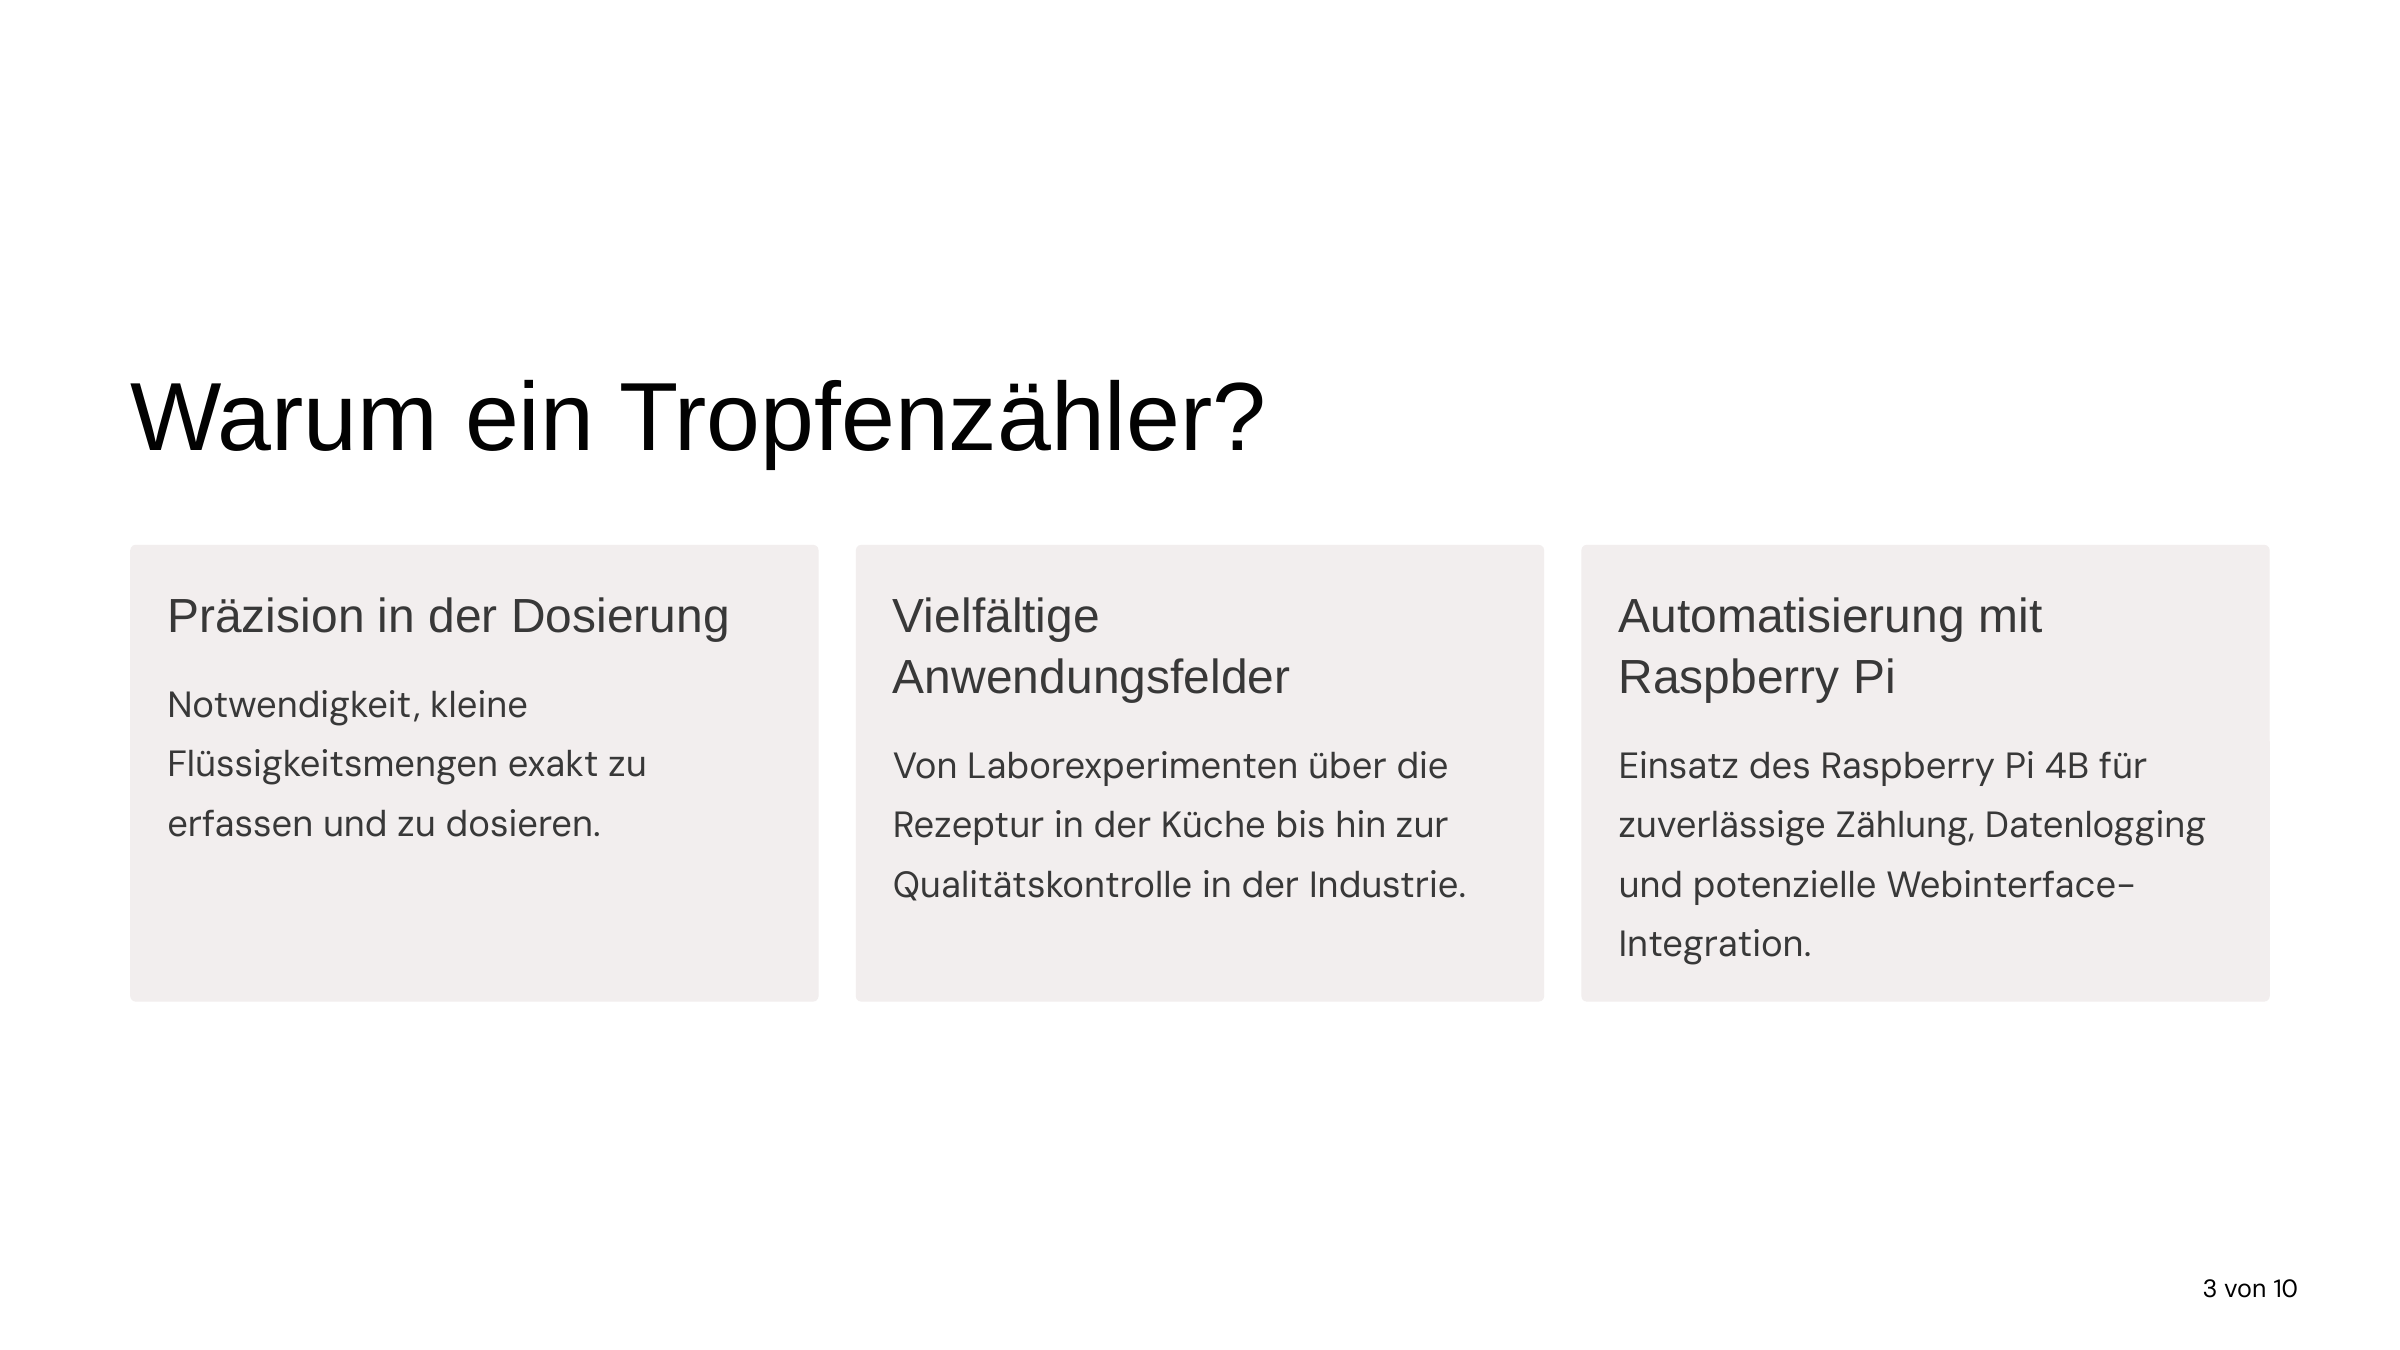

Warum ein Tropfenzähler?

Präzision in der Dosierung
Vielfältige Anwendungsfelder
Automatisierung mit Raspberry Pi
Notwendigkeit, kleine Flüssigkeitsmengen exakt zu erfassen und zu dosieren.
Von Laborexperimenten über die Rezeptur in der Küche bis hin zur Qualitätskontrolle in der Industrie.
Einsatz des Raspberry Pi 4B für zuverlässige Zählung, Datenlogging und potenzielle Webinterface-Integration.

3 von 10